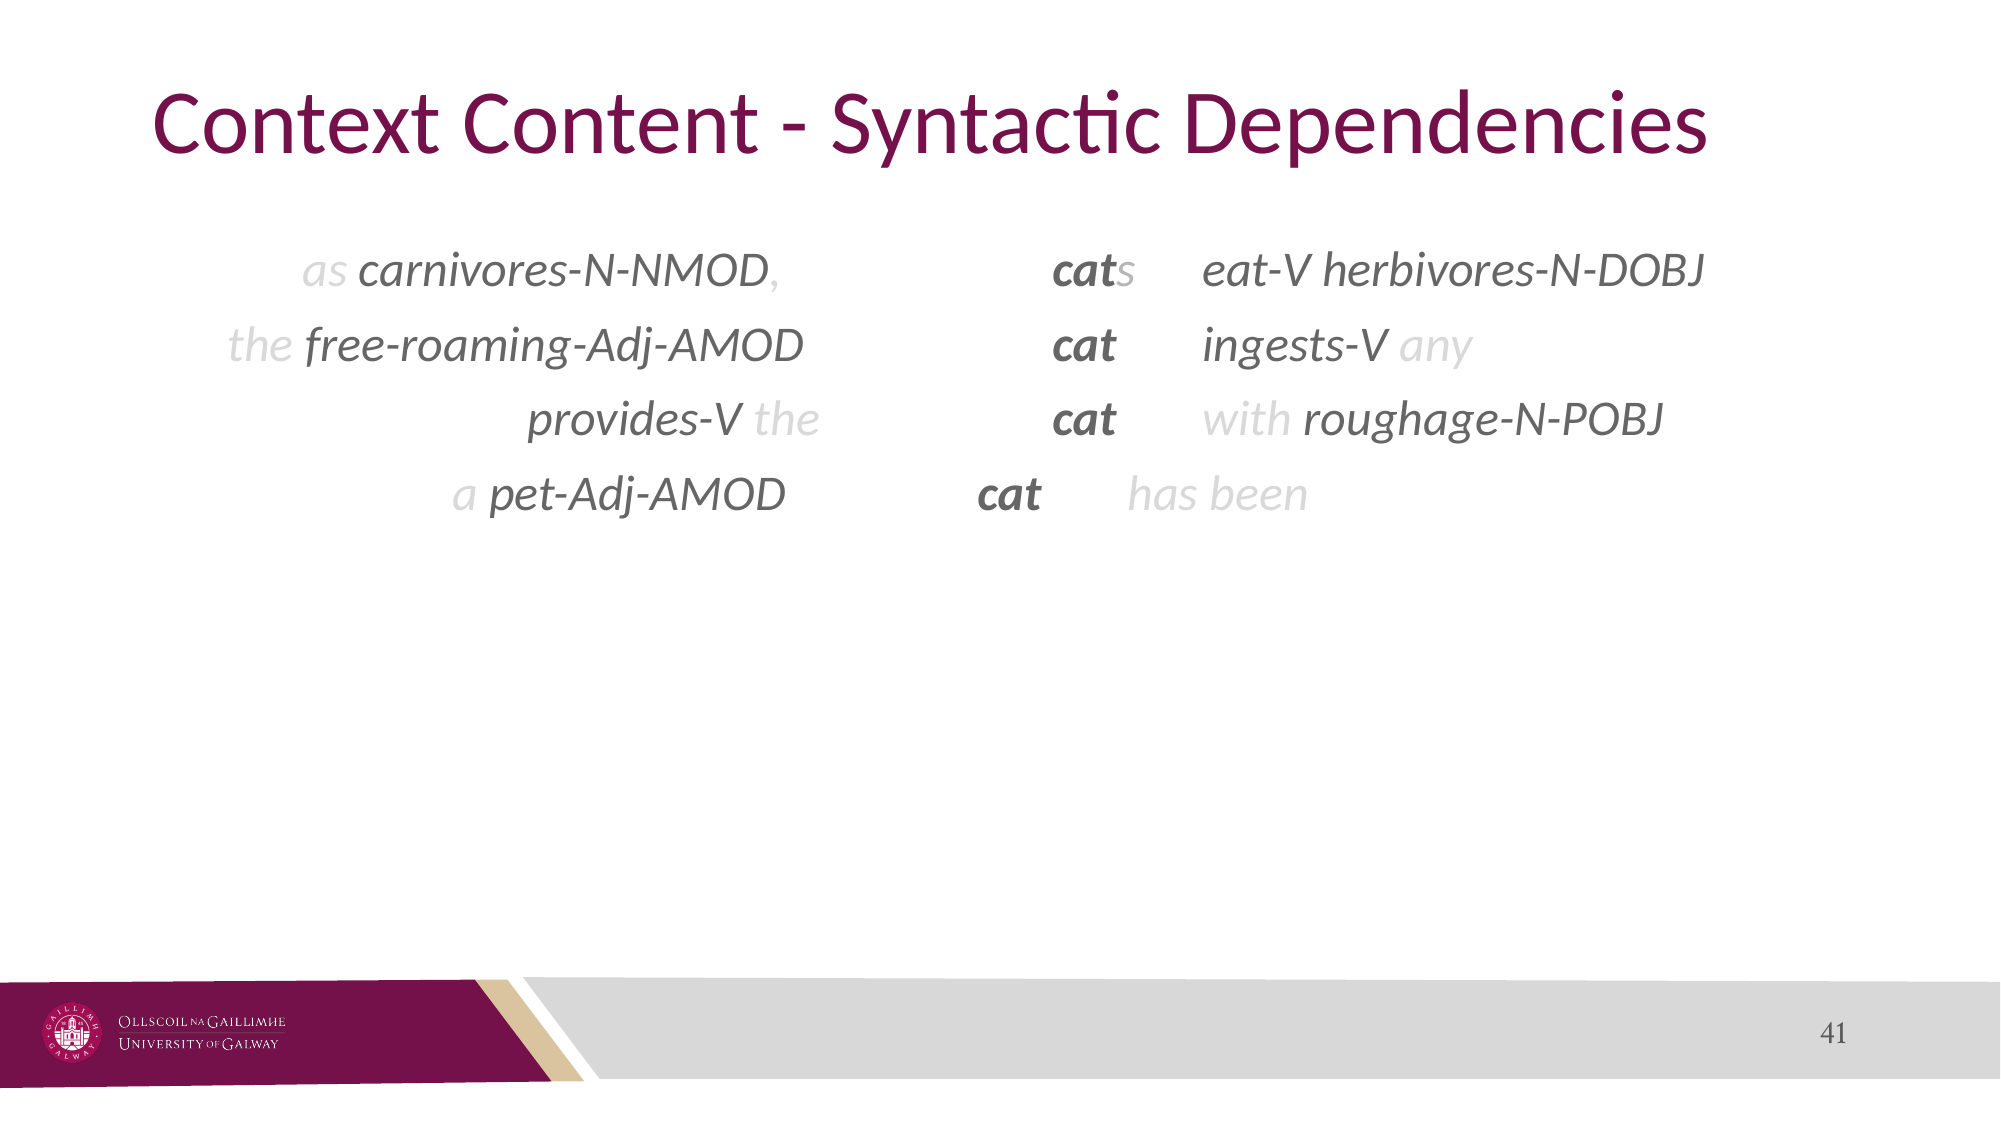

# Context Content - Syntactic Dependencies
as carnivores-N-NMOD, 		cats 	eat-V herbivores-N-DOBJ
the free-roaming-Adj-AMOD 		cat 	ingests-V any
provides-V the 		cat 	with roughage-N-POBJ
a pet-Adj-AMOD		cat 	has been
41